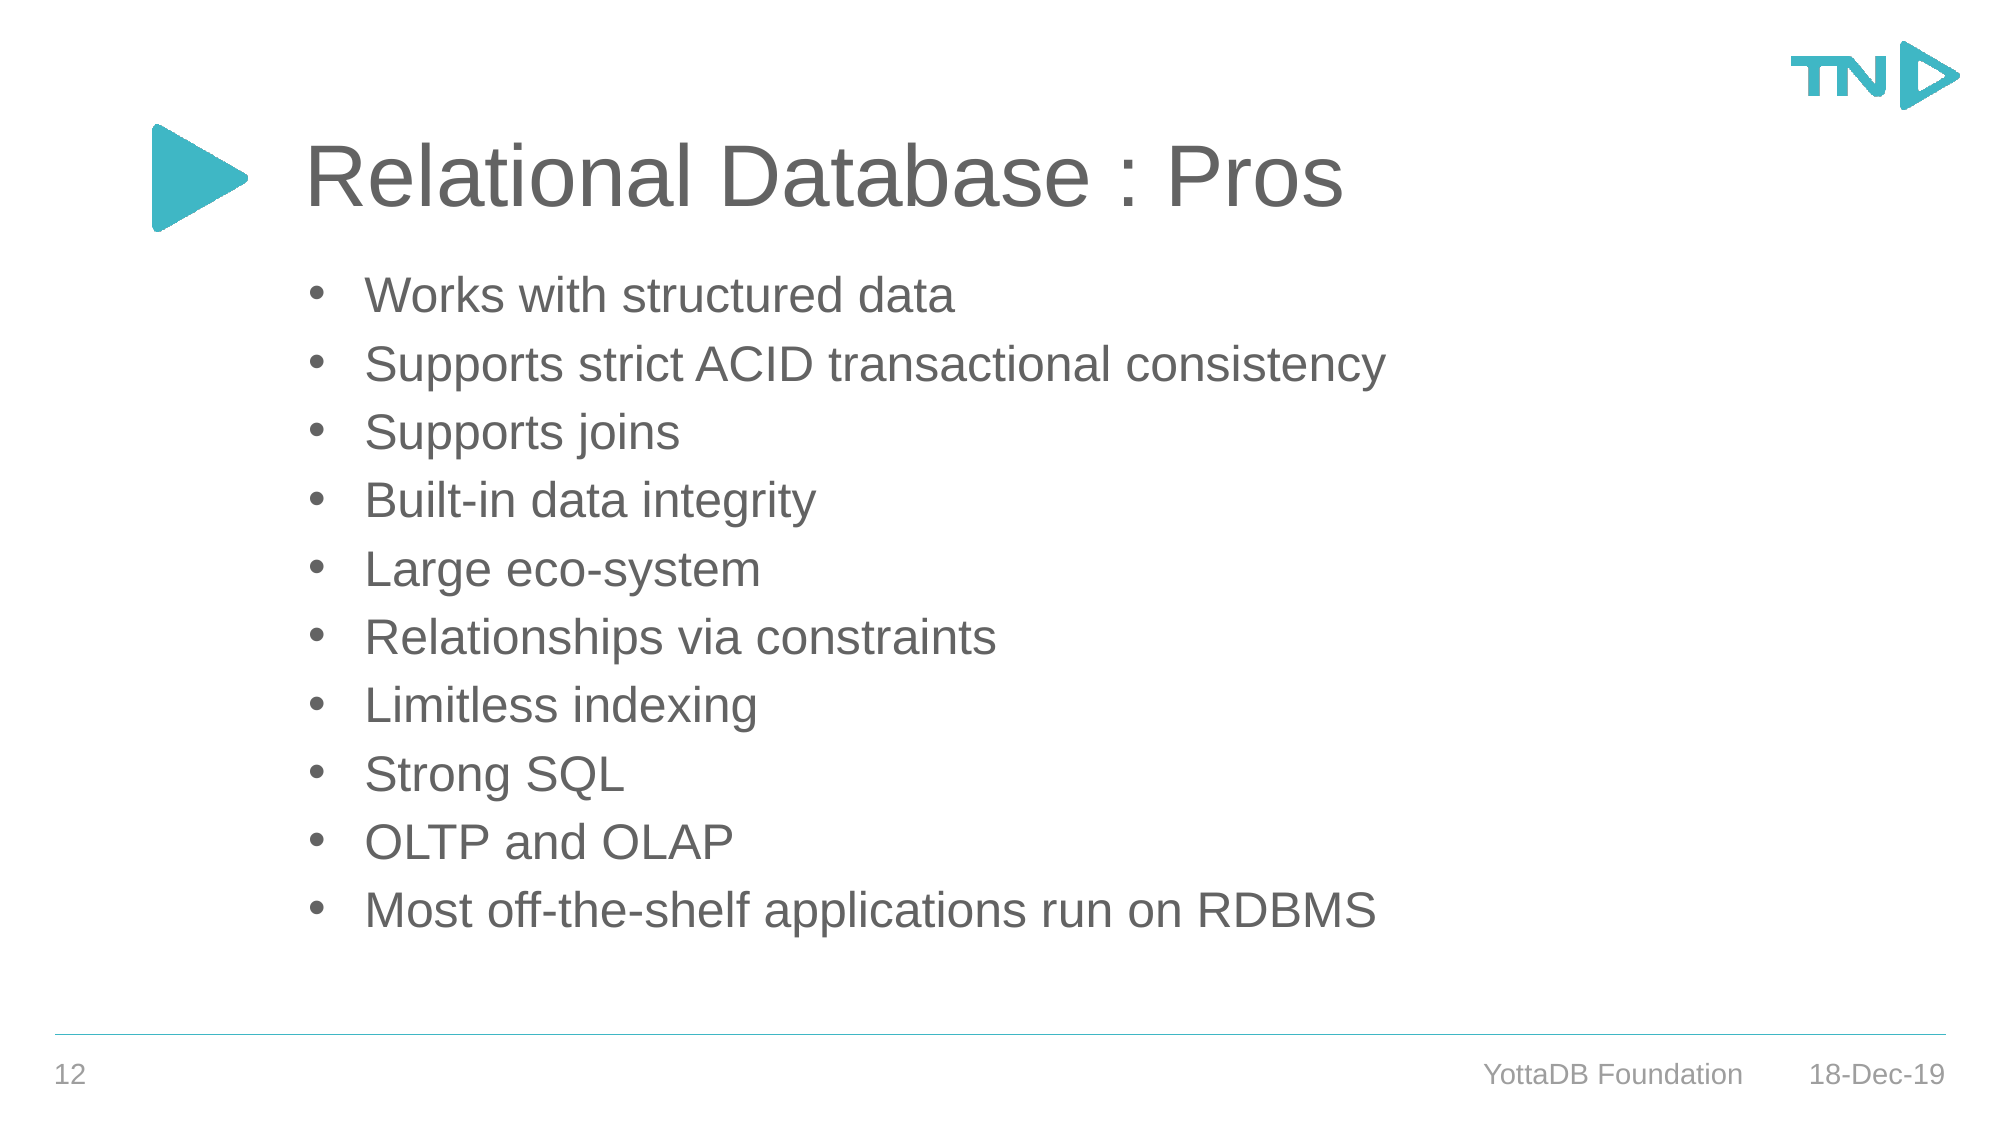

# Relational Database : Pros
Works with structured data
Supports strict ACID transactional consistency
Supports joins
Built-in data integrity
Large eco-system
Relationships via constraints
Limitless indexing
Strong SQL
OLTP and OLAP
Most off-the-shelf applications run on RDBMS

12
YottaDB Foundation
18-Dec-19